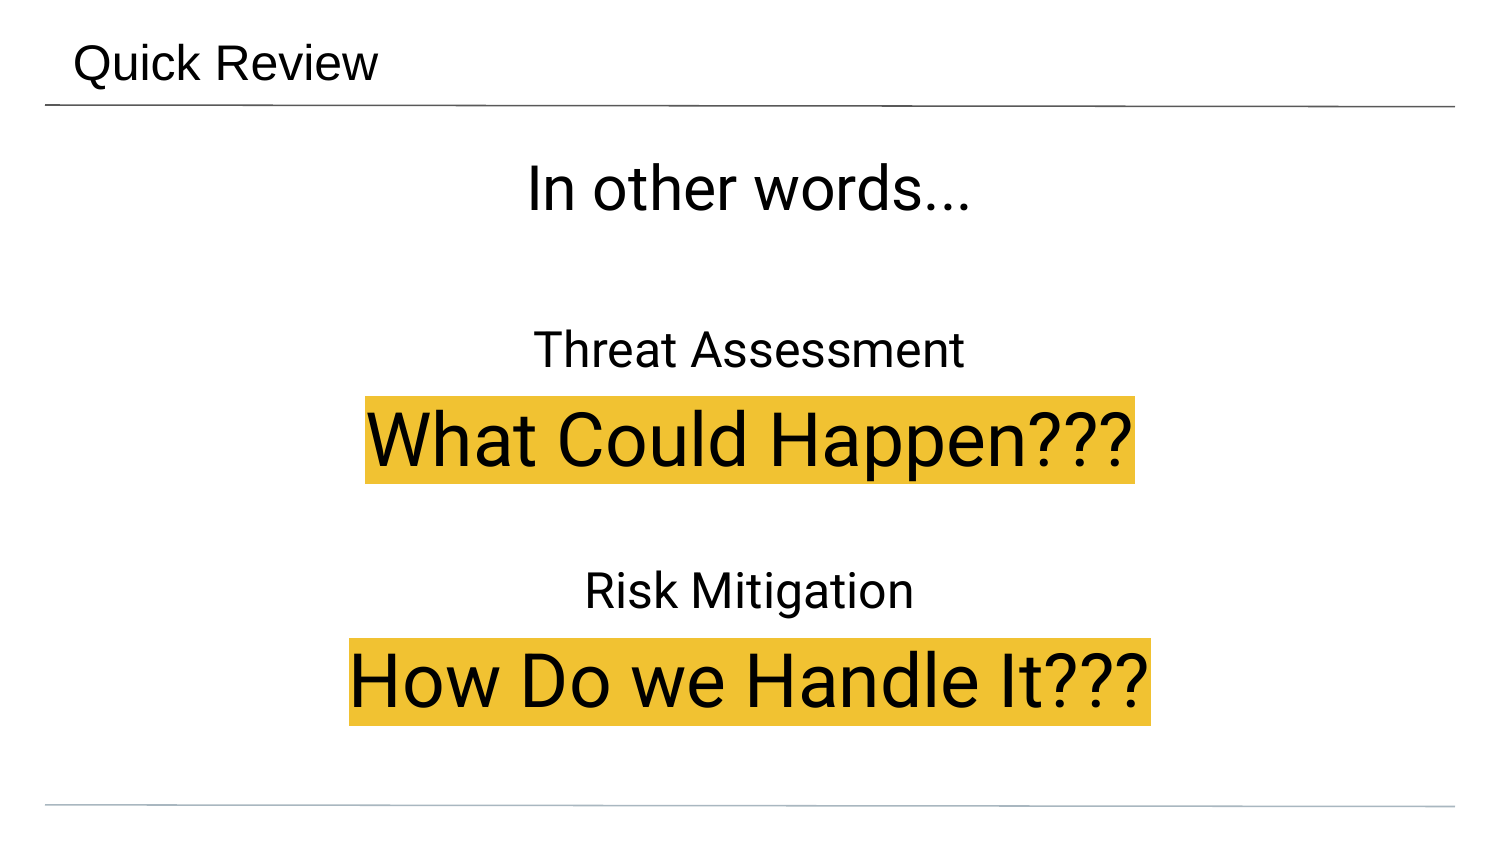

# Quick Review
In other words...

Threat Assessment
What Could Happen???

Risk Mitigation
How Do we Handle It???